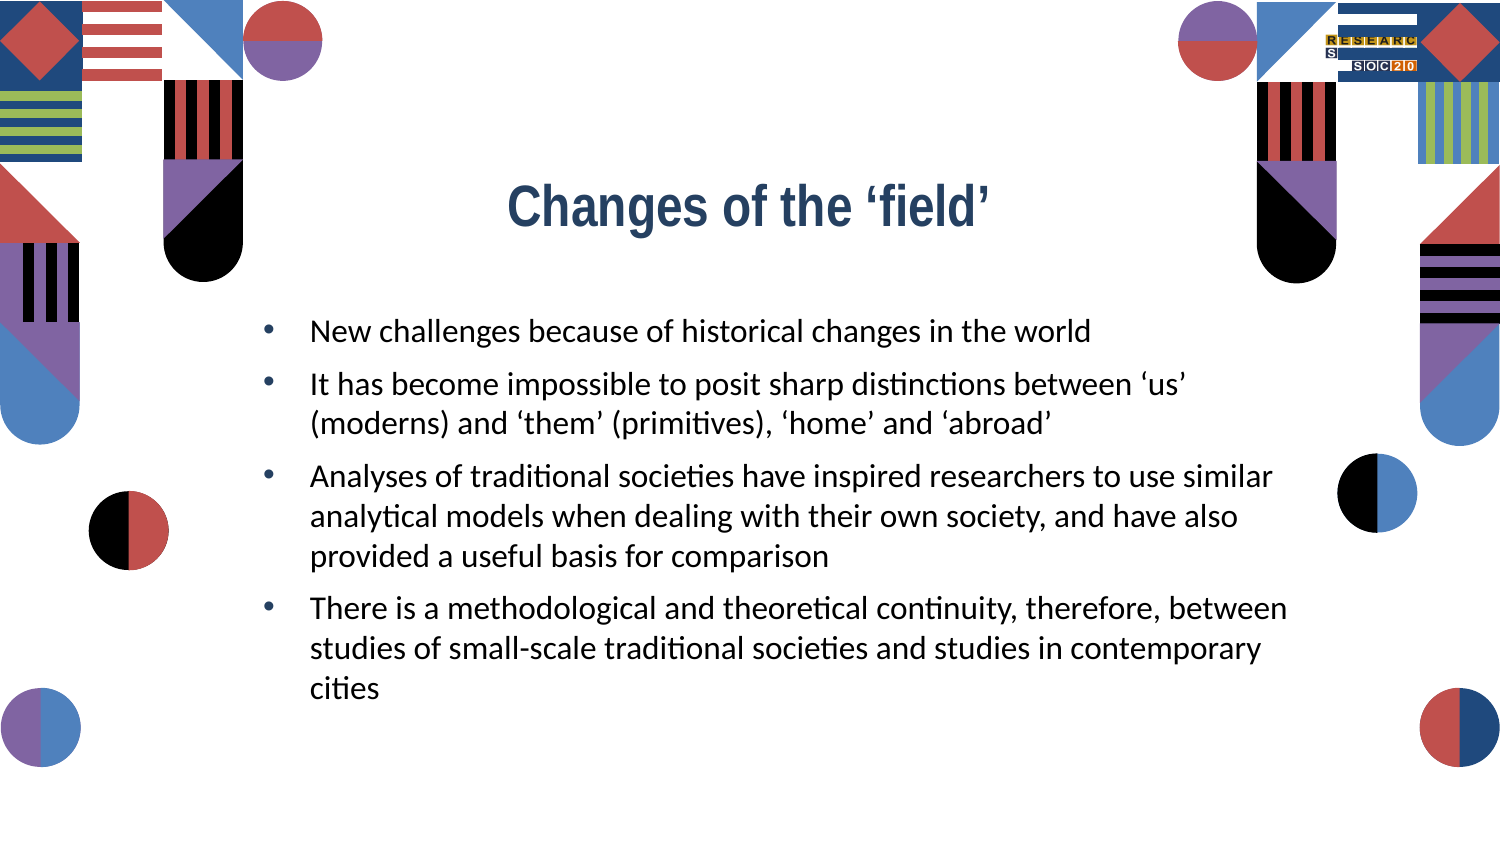

Changes of the ‘field’
New challenges because of historical changes in the world
It has become impossible to posit sharp distinctions between ‘us’ (moderns) and ‘them’ (primitives), ‘home’ and ‘abroad’
Analyses of traditional societies have inspired researchers to use similar analytical models when dealing with their own society, and have also provided a useful basis for comparison
There is a methodological and theoretical continuity, therefore, between studies of small-scale traditional societies and studies in contemporary cities